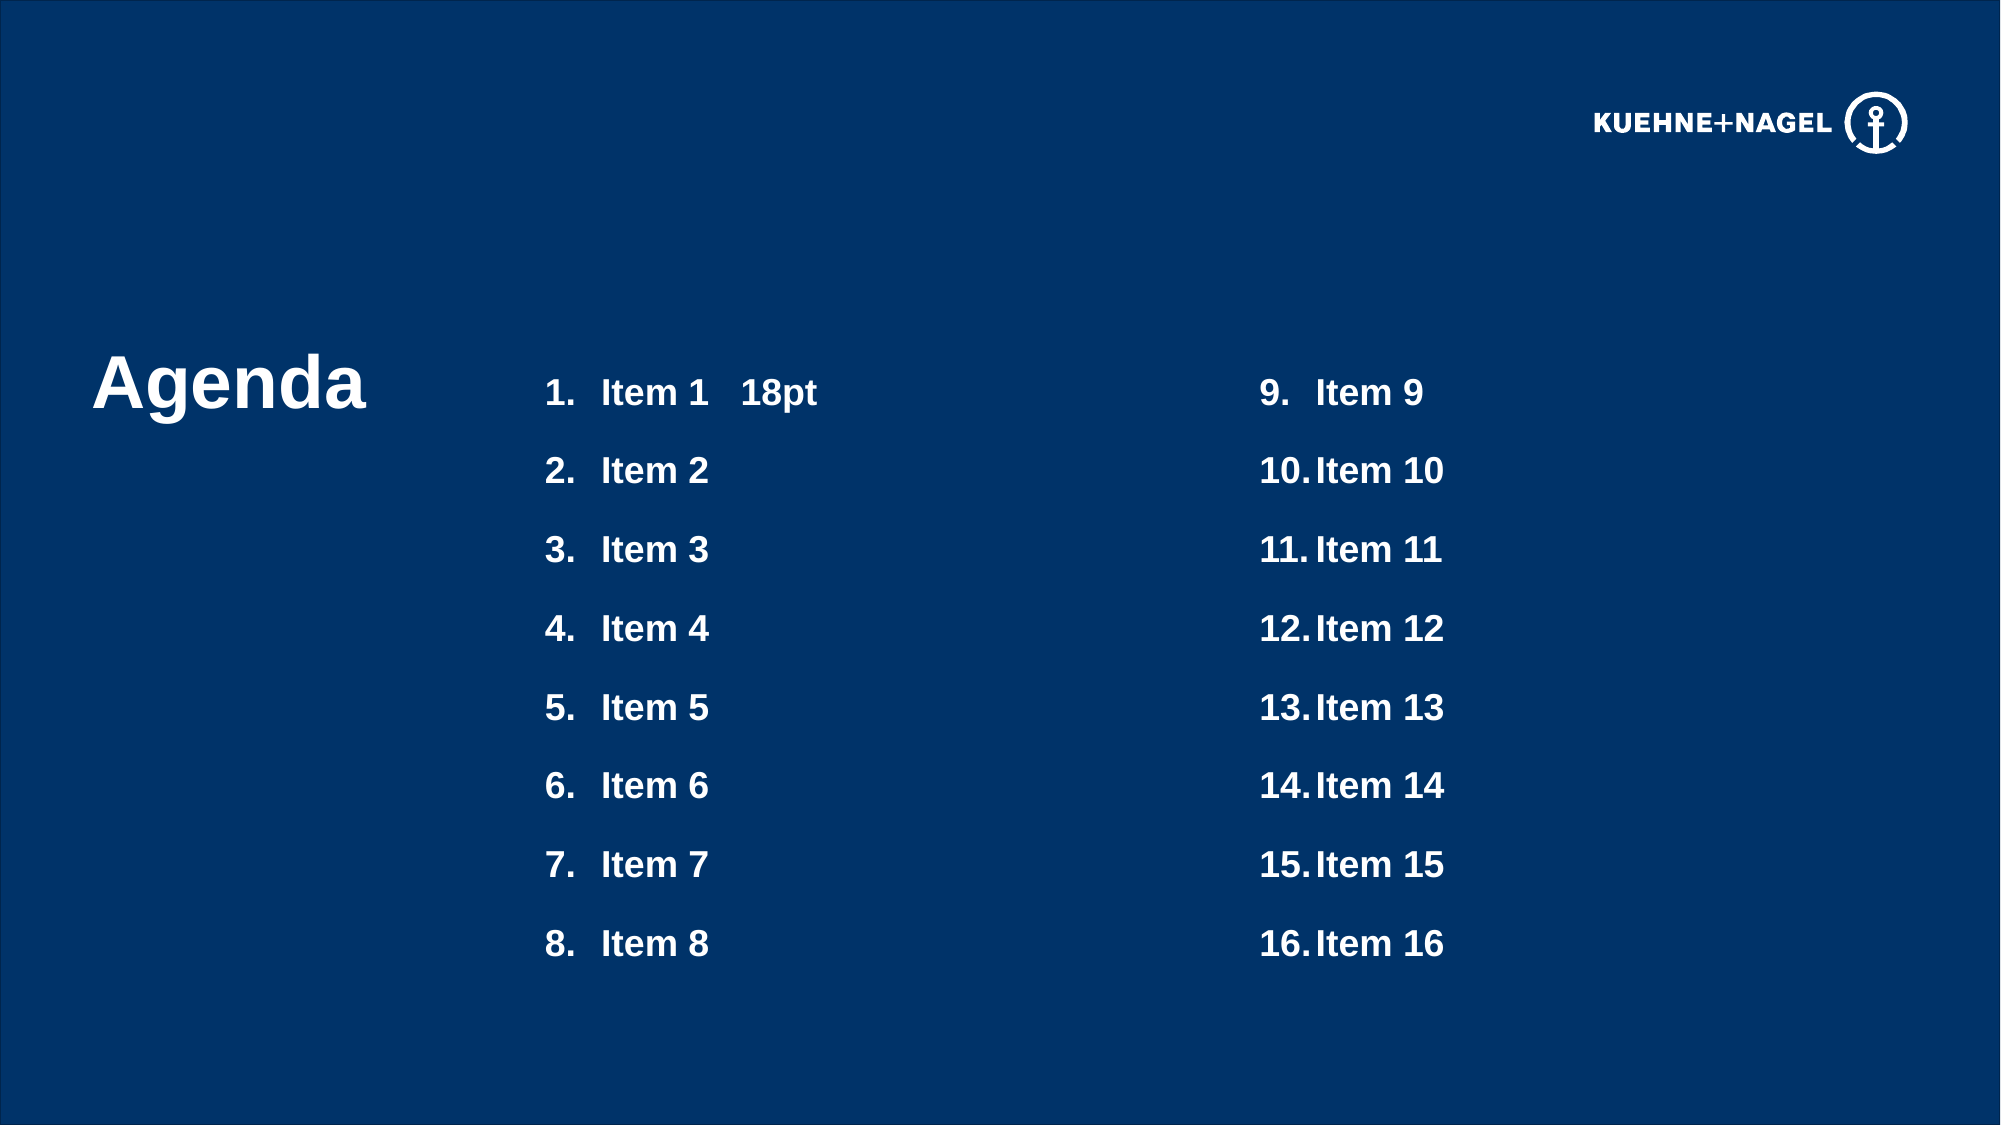

Item 1   18pt
Item 2
Item 3
Item 4
Item 5
Item 6
Item 7
Item 8

Item 9
Item 10
Item 11
Item 12
Item 13
Item 14
Item 15
Item 16
Agenda